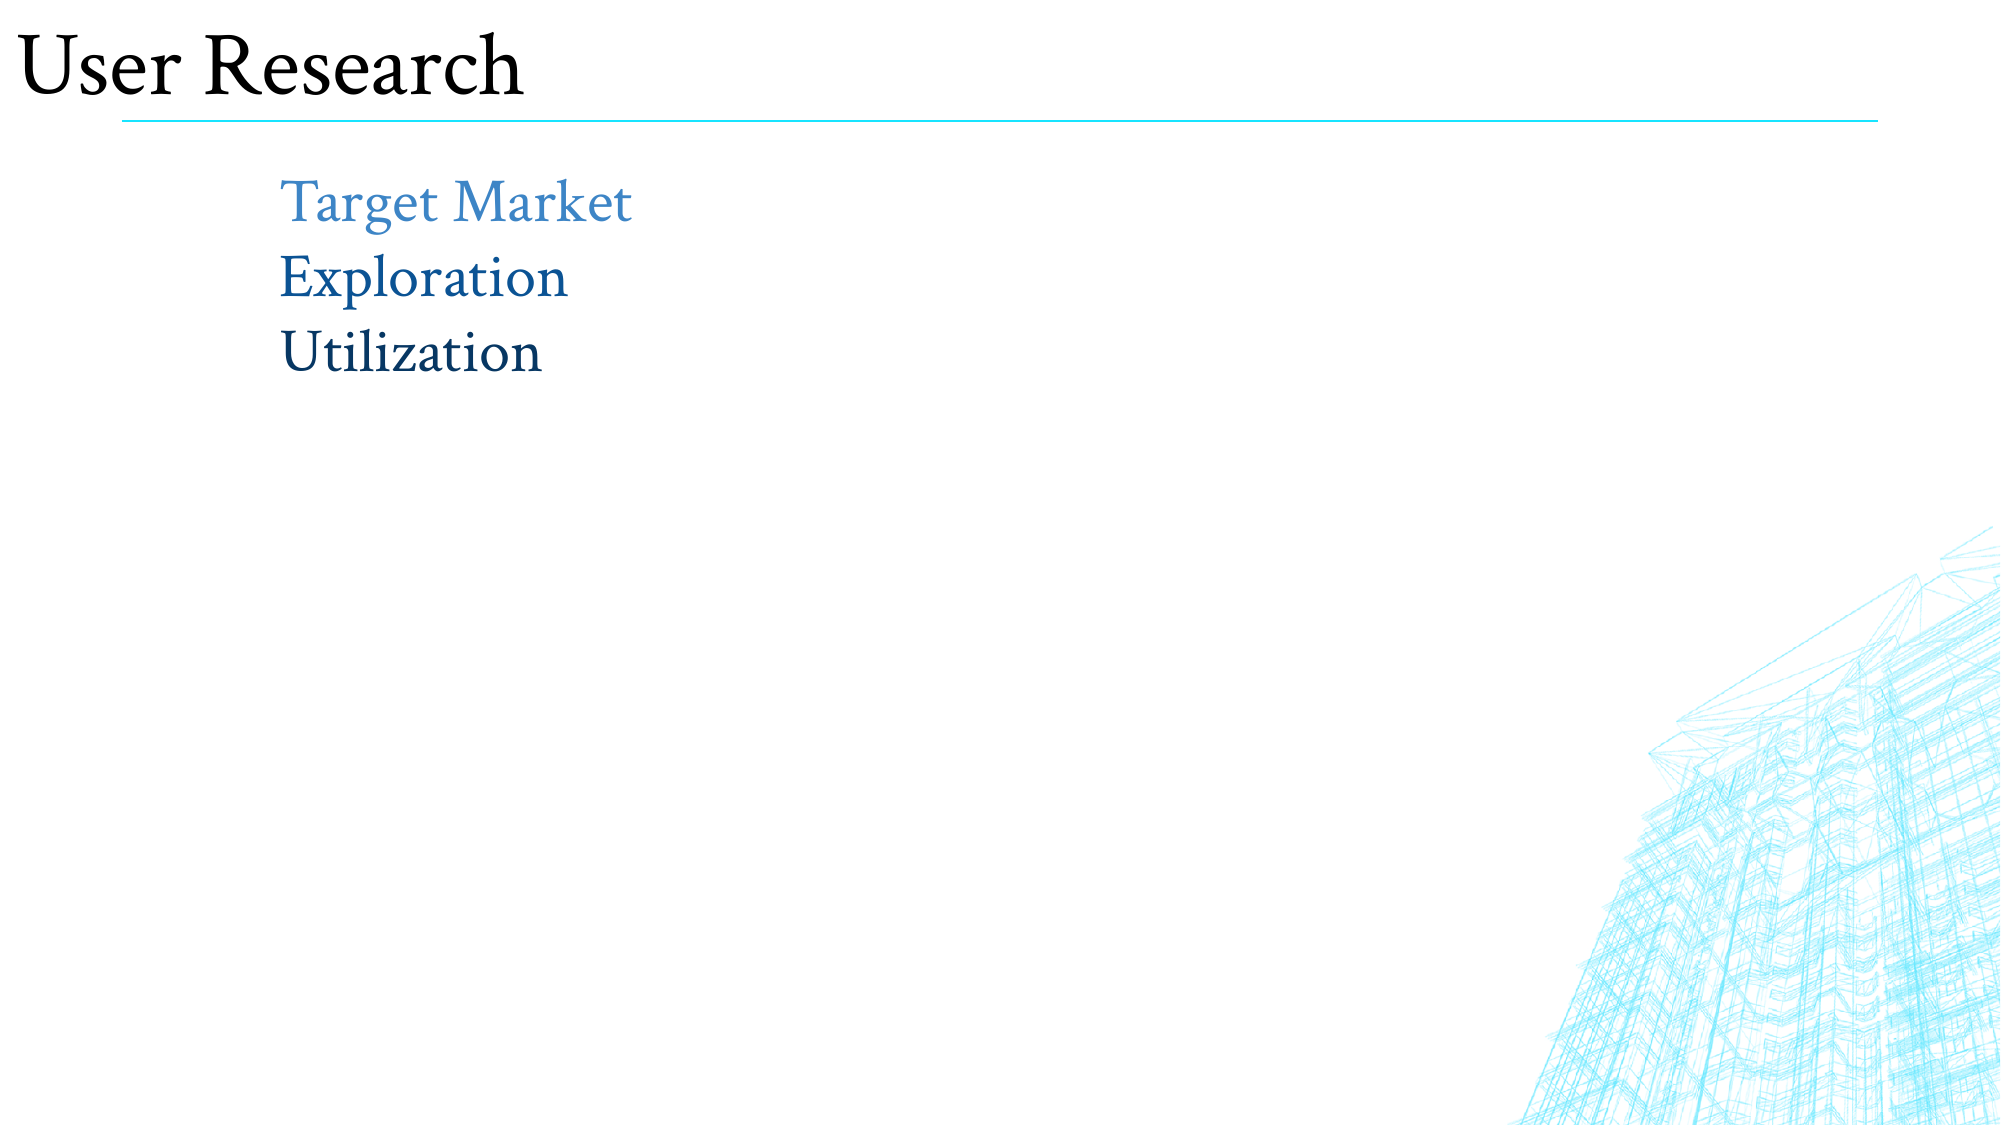

# User Research
Target Market
Exploration
Utilization